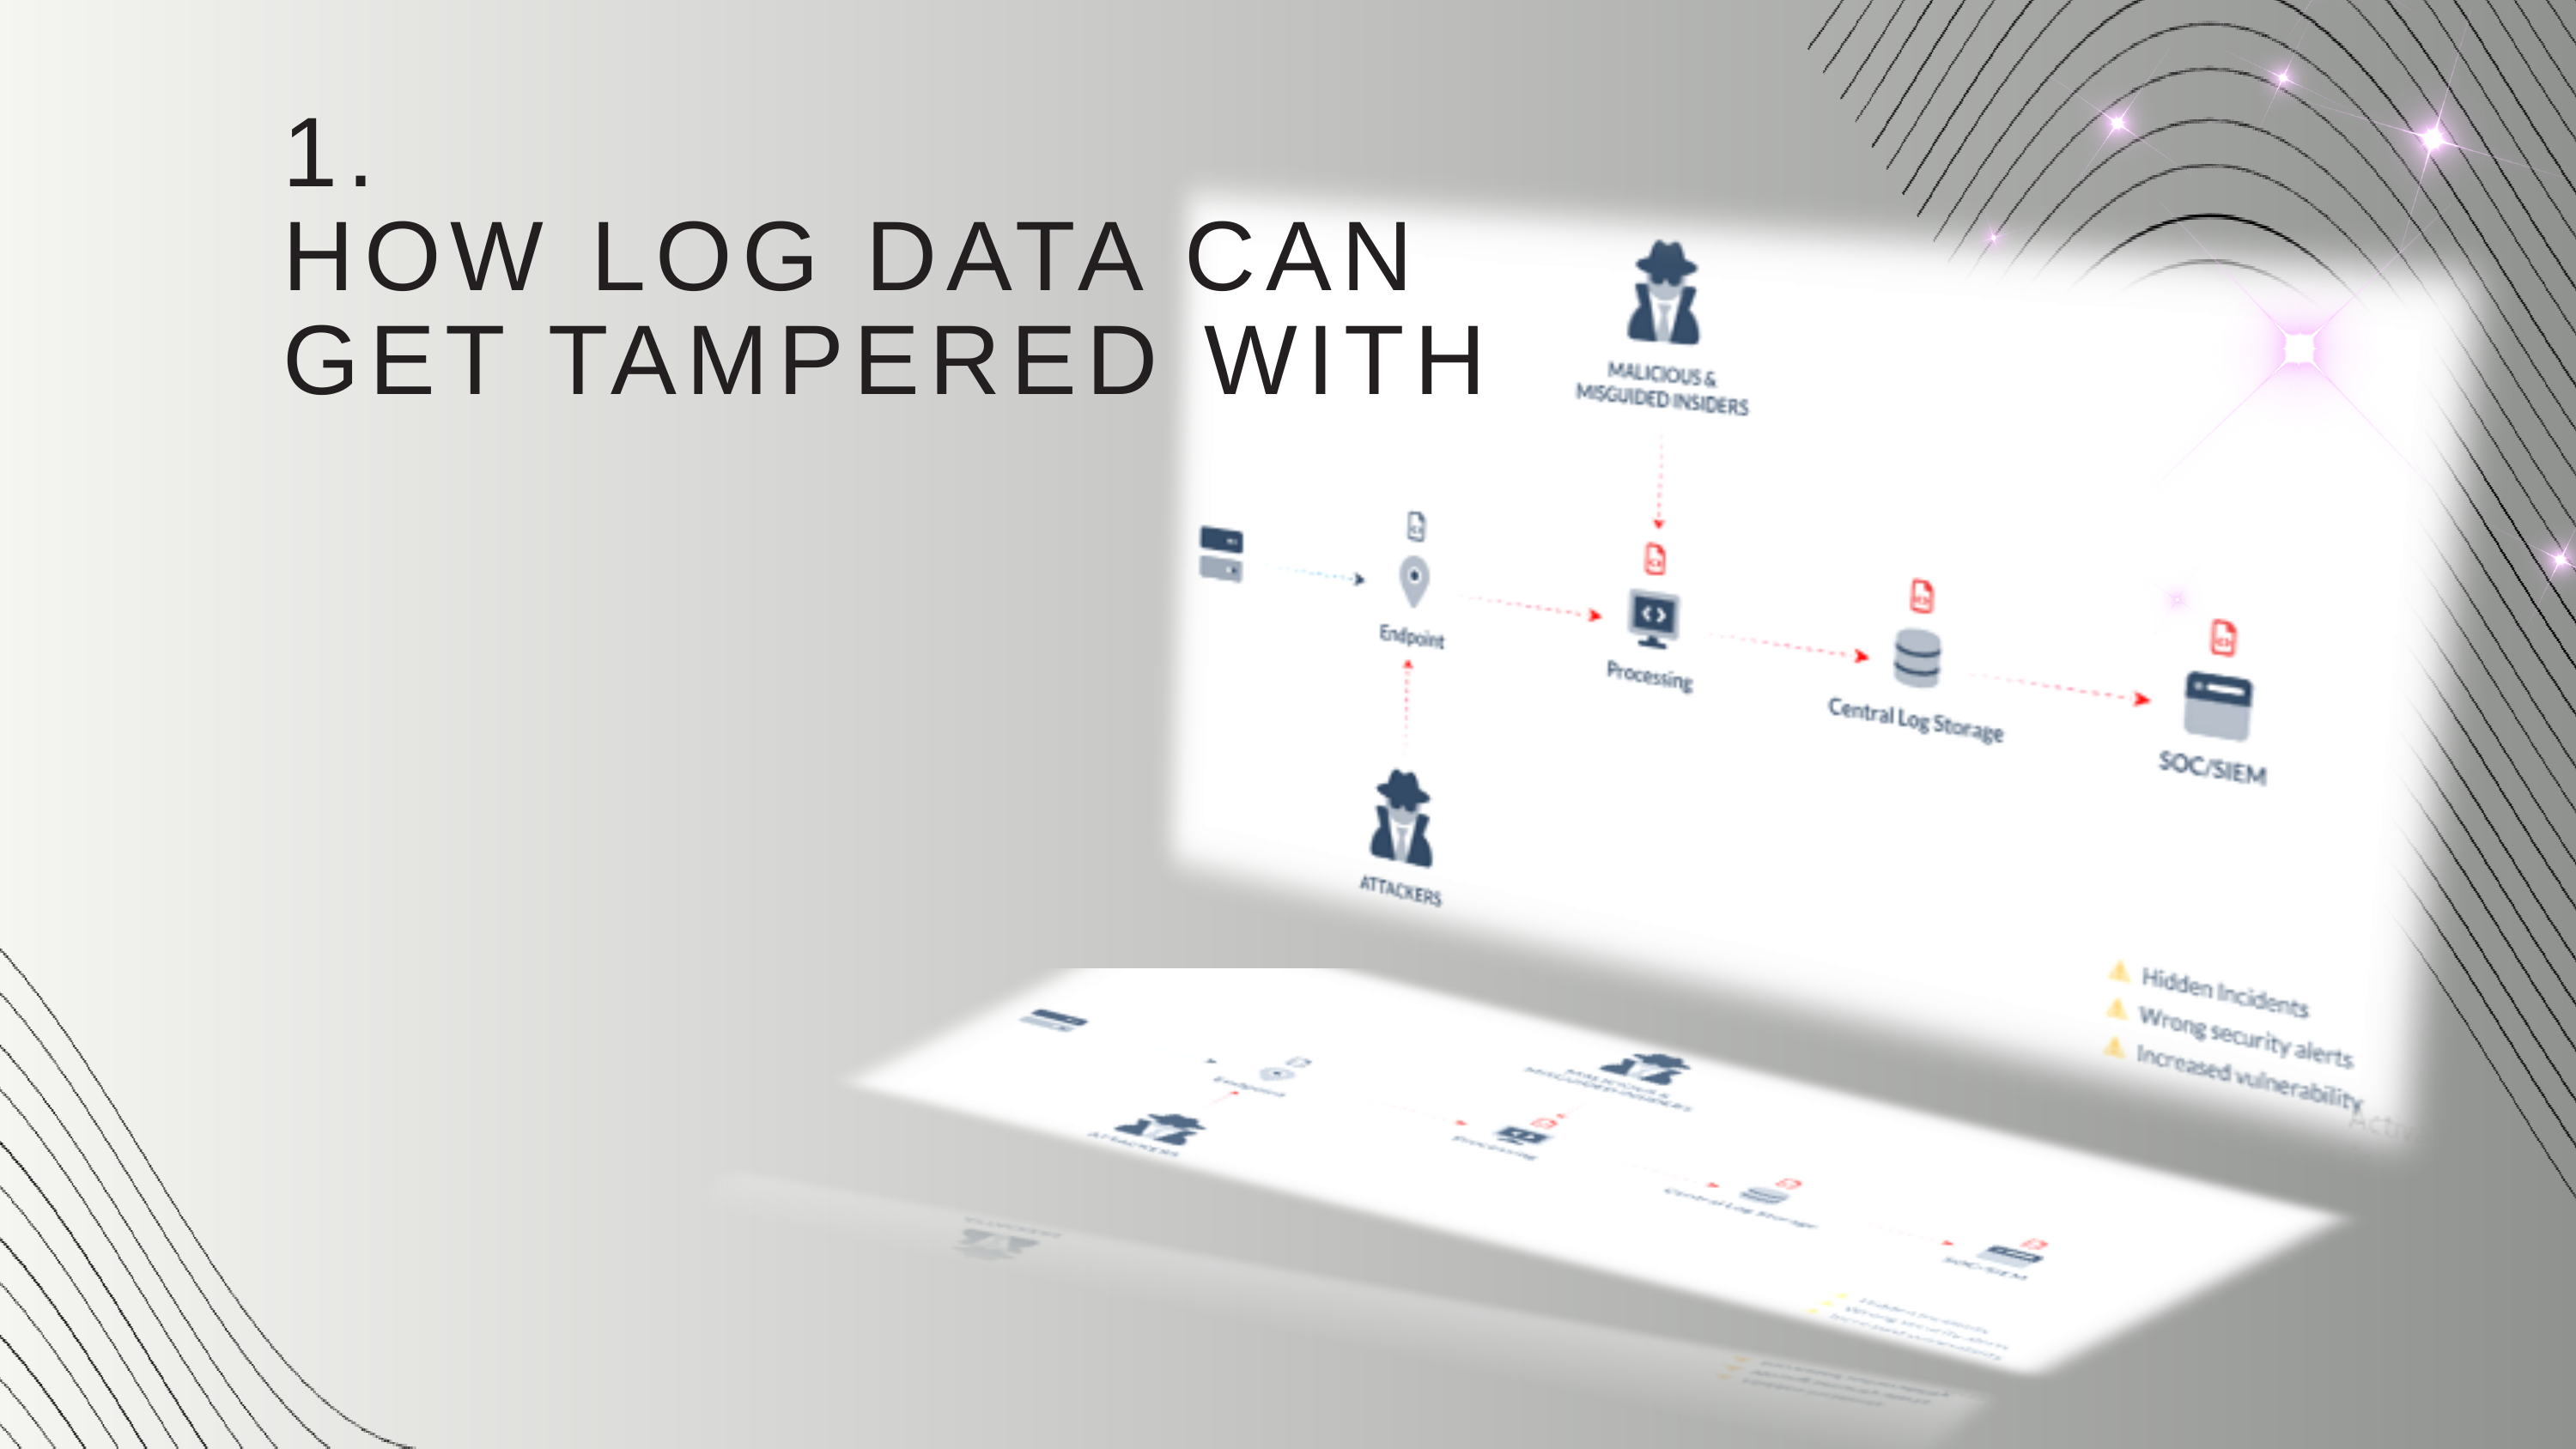

1.
HOW LOG DATA CAN GET TAMPERED WITH